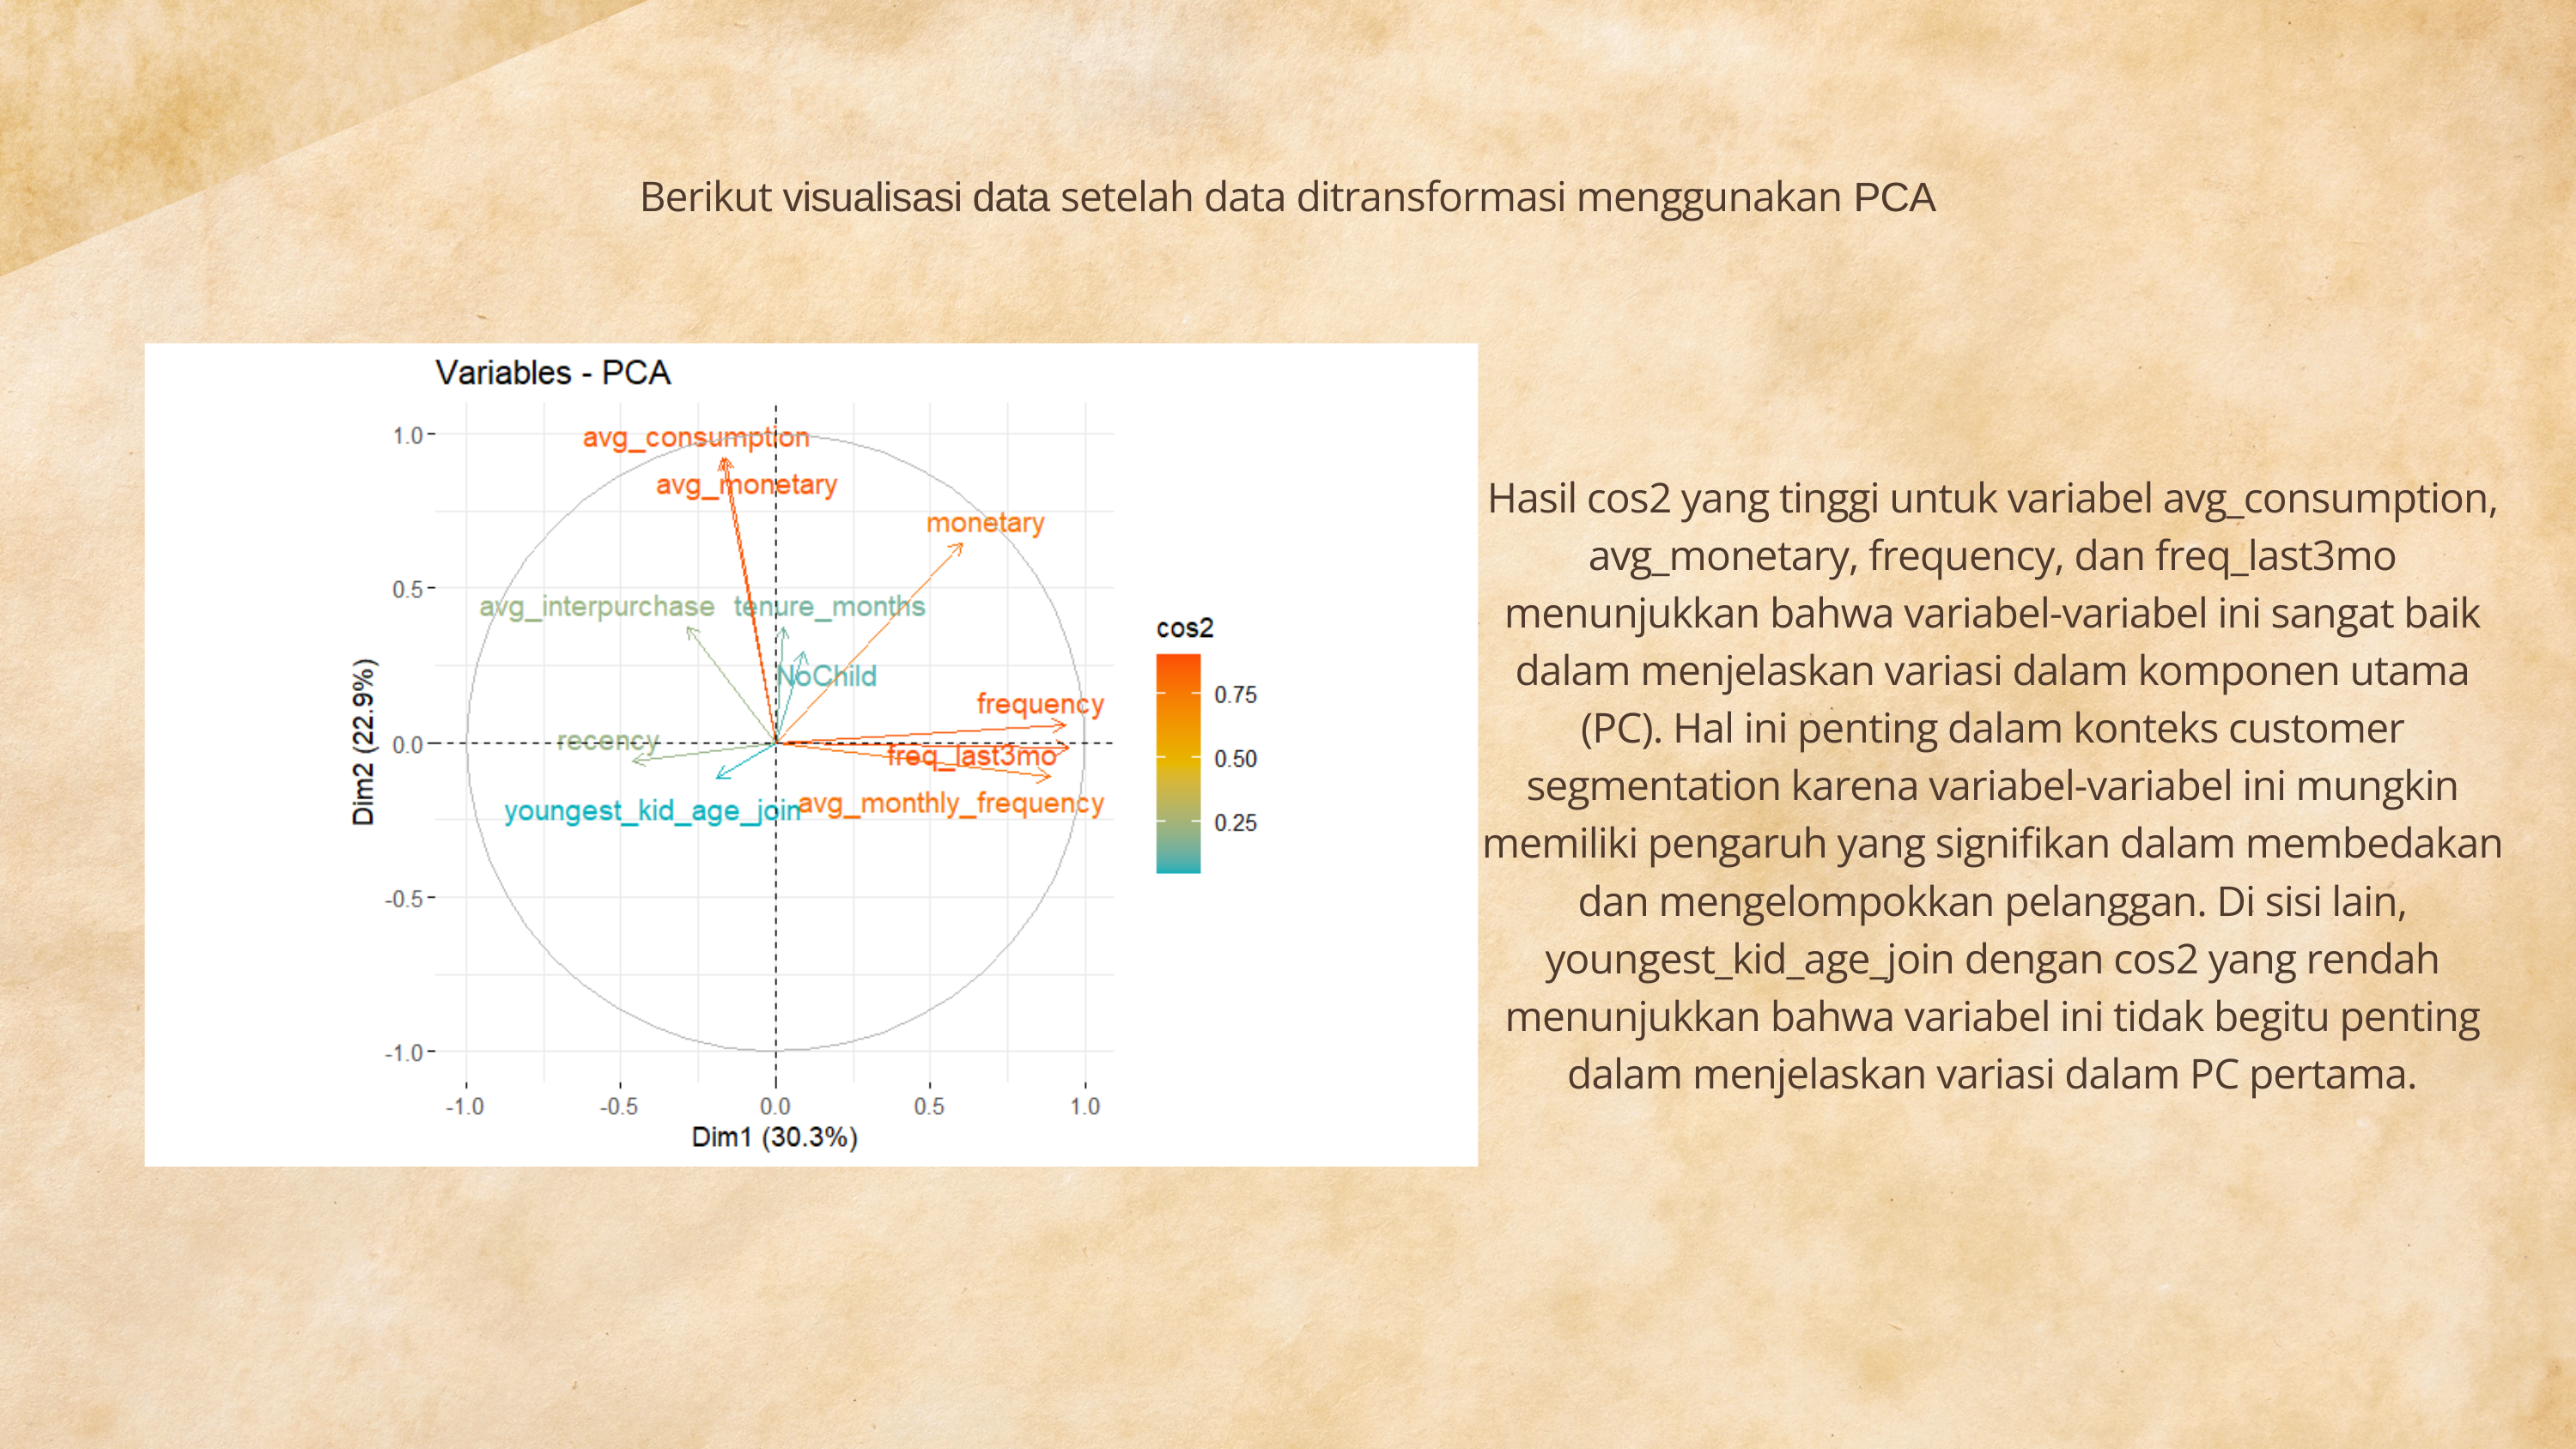

Berikut visualisasi data setelah data ditransformasi menggunakan PCA

Hasil cos2 yang tinggi untuk variabel avg_consumption, avg_monetary, frequency, dan freq_last3mo menunjukkan bahwa variabel-variabel ini sangat baik dalam menjelaskan variasi dalam komponen utama (PC). Hal ini penting dalam konteks customer segmentation karena variabel-variabel ini mungkin memiliki pengaruh yang signifikan dalam membedakan dan mengelompokkan pelanggan. Di sisi lain, youngest_kid_age_join dengan cos2 yang rendah menunjukkan bahwa variabel ini tidak begitu penting dalam menjelaskan variasi dalam PC pertama.